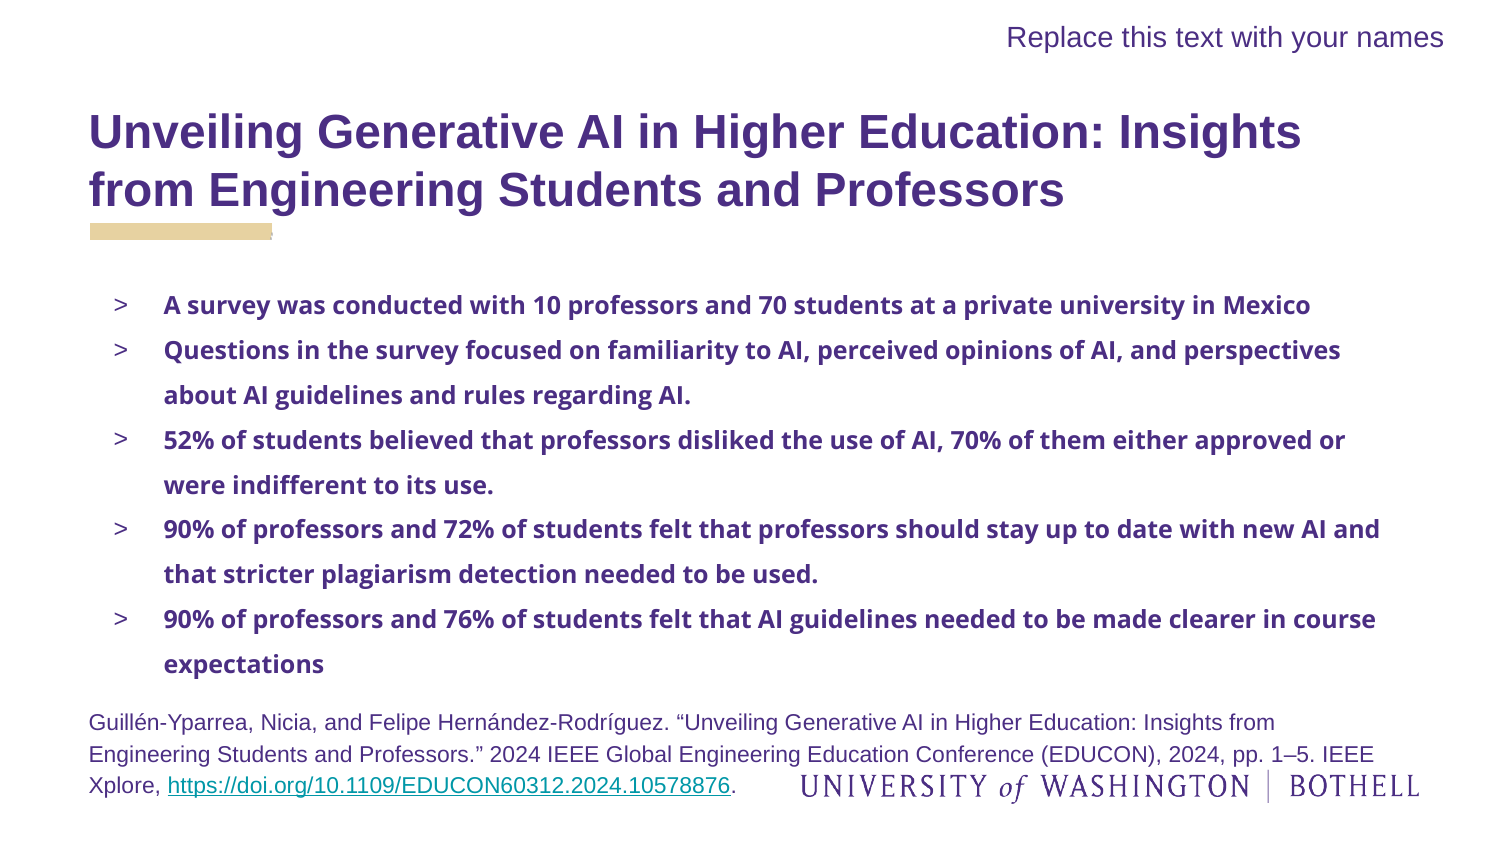

Replace this text with your names
# Unveiling Generative AI in Higher Education: Insights from Engineering Students and Professors
A survey was conducted with 10 professors and 70 students at a private university in Mexico
Questions in the survey focused on familiarity to AI, perceived opinions of AI, and perspectives about AI guidelines and rules regarding AI.
52% of students believed that professors disliked the use of AI, 70% of them either approved or were indifferent to its use.
90% of professors and 72% of students felt that professors should stay up to date with new AI and that stricter plagiarism detection needed to be used.
90% of professors and 76% of students felt that AI guidelines needed to be made clearer in course expectations
Guillén-Yparrea, Nicia, and Felipe Hernández-Rodríguez. “Unveiling Generative AI in Higher Education: Insights from Engineering Students and Professors.” 2024 IEEE Global Engineering Education Conference (EDUCON), 2024, pp. 1–5. IEEE Xplore, https://doi.org/10.1109/EDUCON60312.2024.10578876.